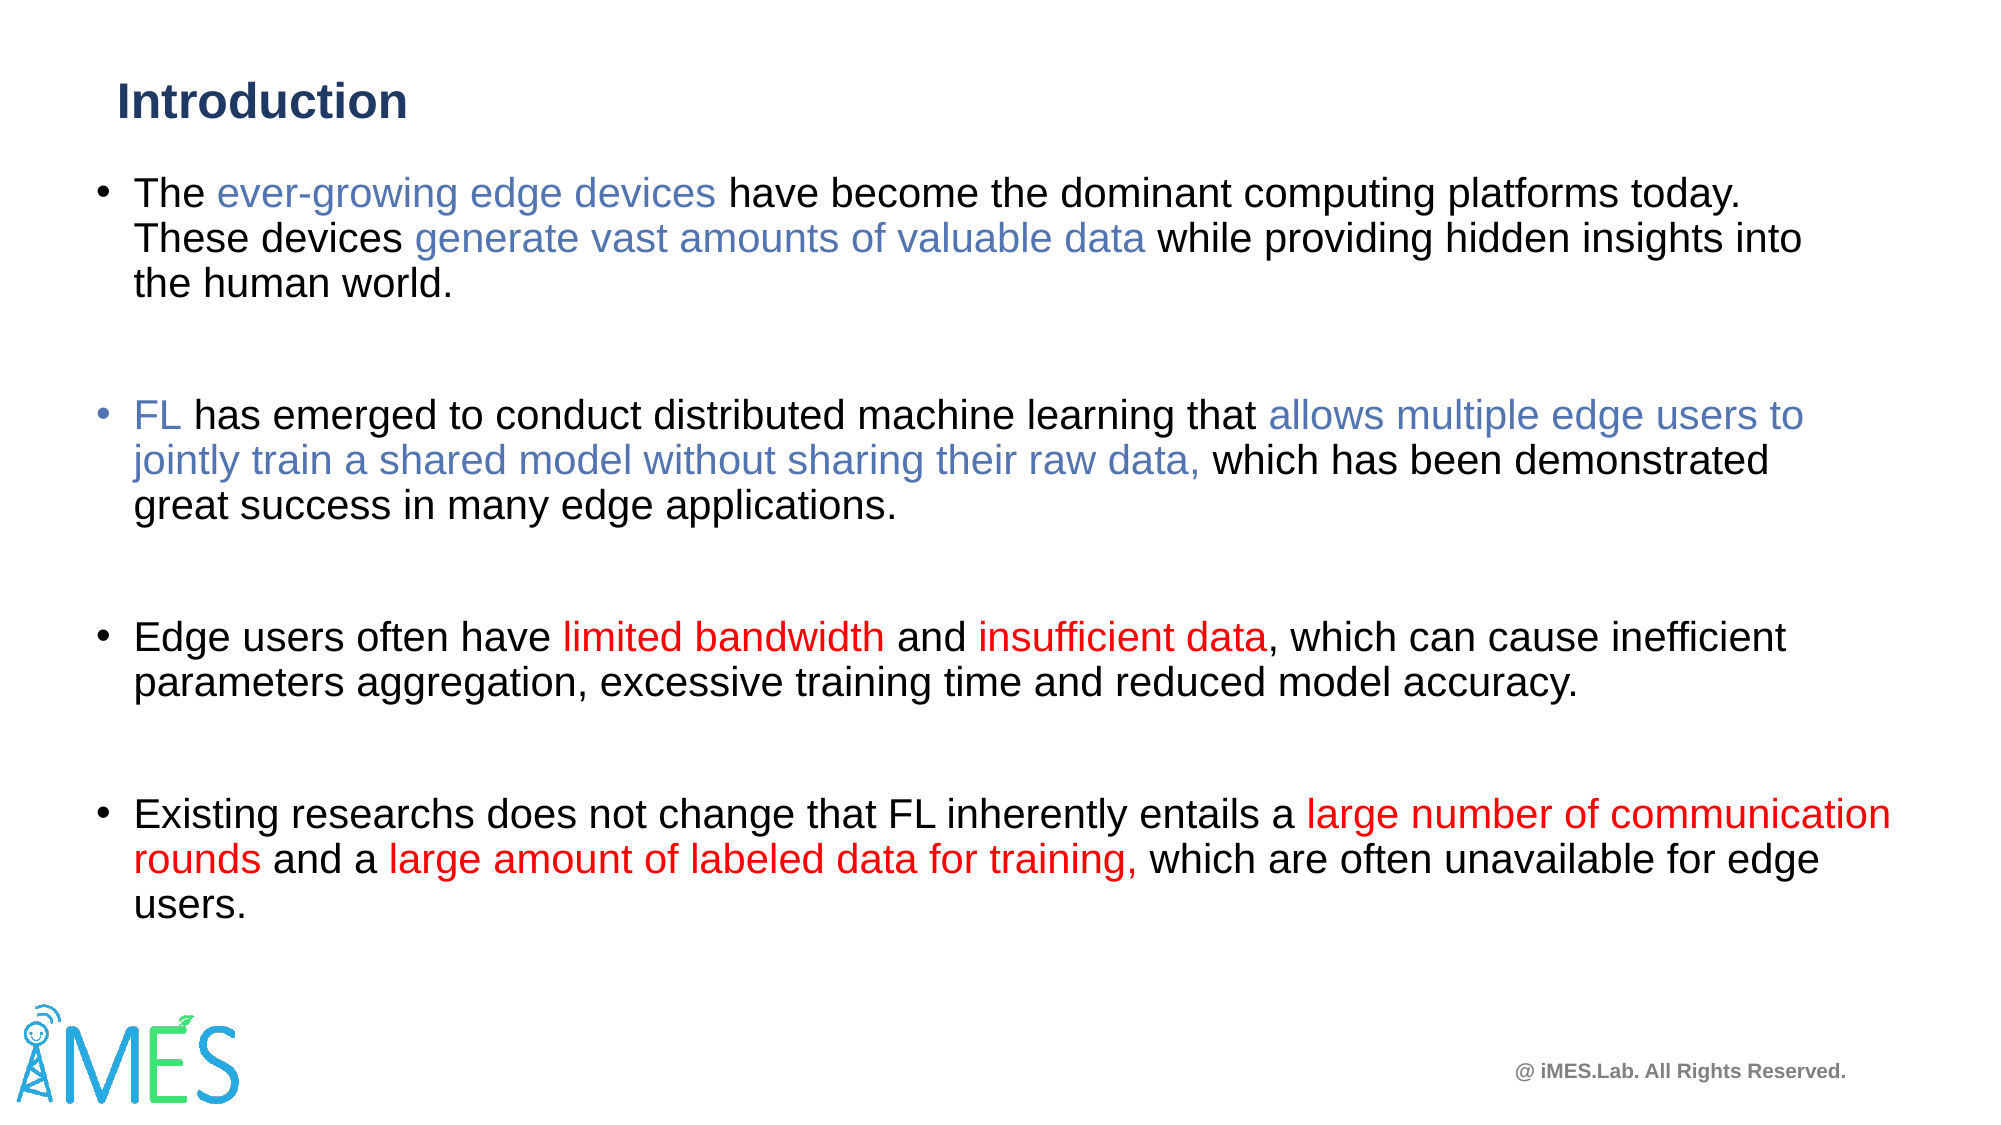

# Introduction
The ever-growing edge devices have become the dominant computing platforms today.
These devices generate vast amounts of valuable data while providing hidden insights into
the human world.

FL has emerged to conduct distributed machine learning that allows multiple edge users to
jointly train a shared model without sharing their raw data, which has been demonstrated
great success in many edge applications.

Edge users often have limited bandwidth and insufficient data, which can cause inefficient
parameters aggregation, excessive training time and reduced model accuracy.

Existing researchs does not change that FL inherently entails a large number of communication rounds and a large amount of labeled data for training, which are often unavailable for edge
users.